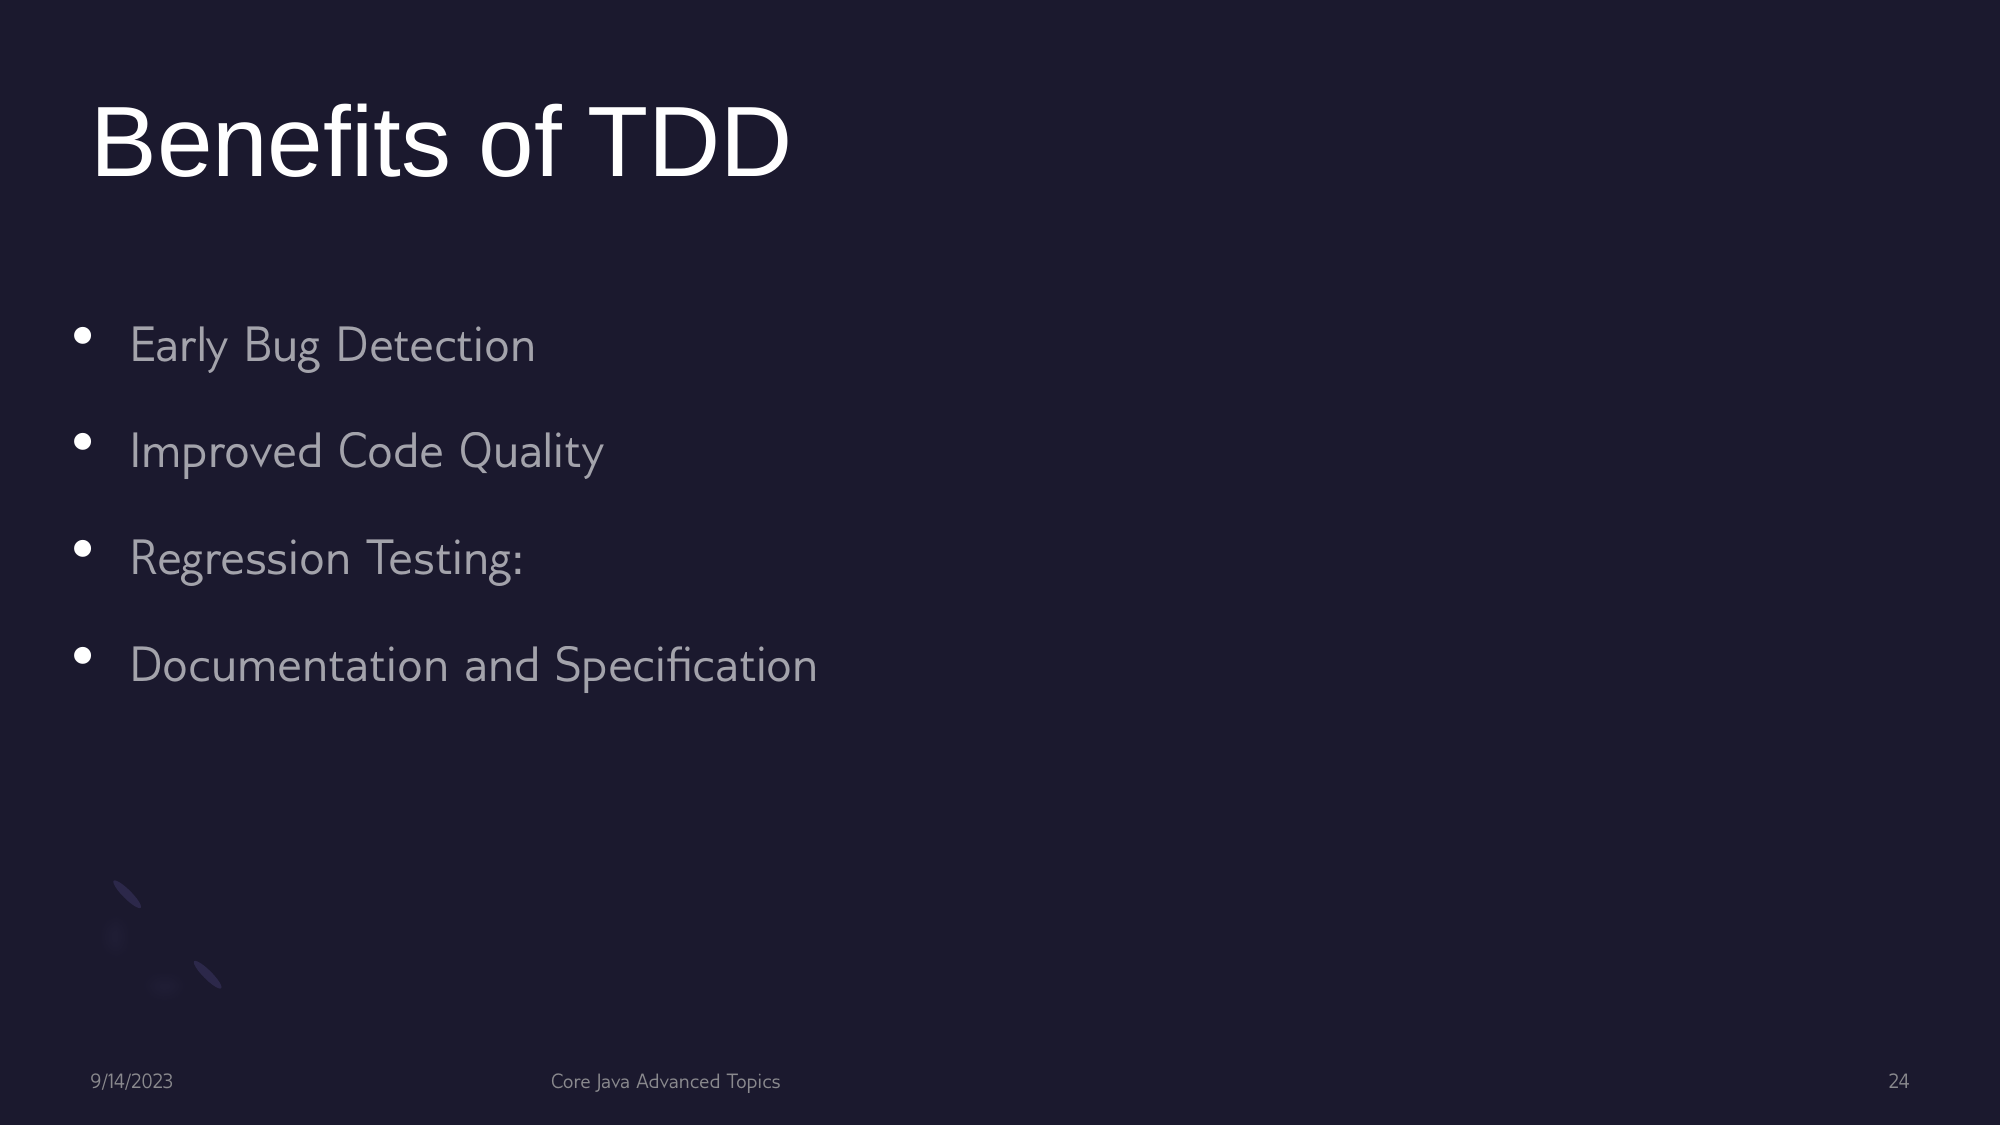

# Benefits of TDD
Early Bug Detection
Improved Code Quality
Regression Testing:
Documentation and Specification

9/14/2023
Core Java Advanced Topics
24